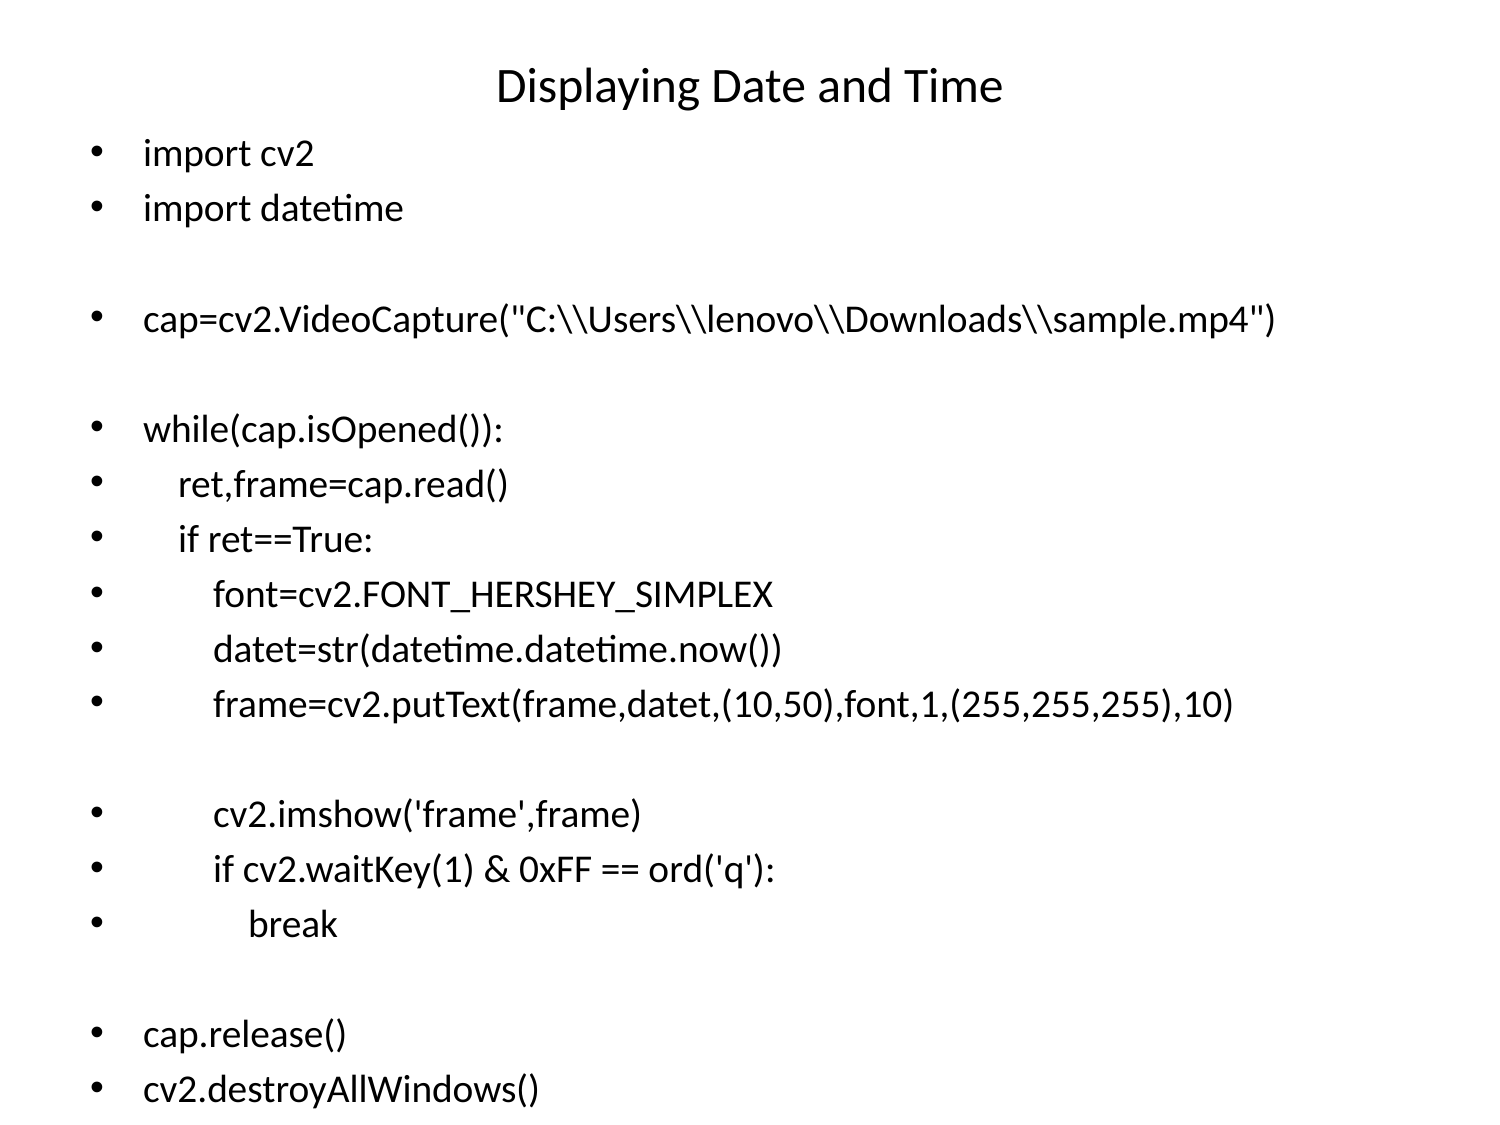

# Displaying Date and Time
import cv2
import datetime

cap=cv2.VideoCapture("C:\\Users\\lenovo\\Downloads\\sample.mp4")

while(cap.isOpened()):
    ret,frame=cap.read()
    if ret==True:
        font=cv2.FONT_HERSHEY_SIMPLEX
        datet=str(datetime.datetime.now())
        frame=cv2.putText(frame,datet,(10,50),font,1,(255,255,255),10)

        cv2.imshow('frame',frame)
        if cv2.waitKey(1) & 0xFF == ord('q'):
            break

cap.release()
cv2.destroyAllWindows()